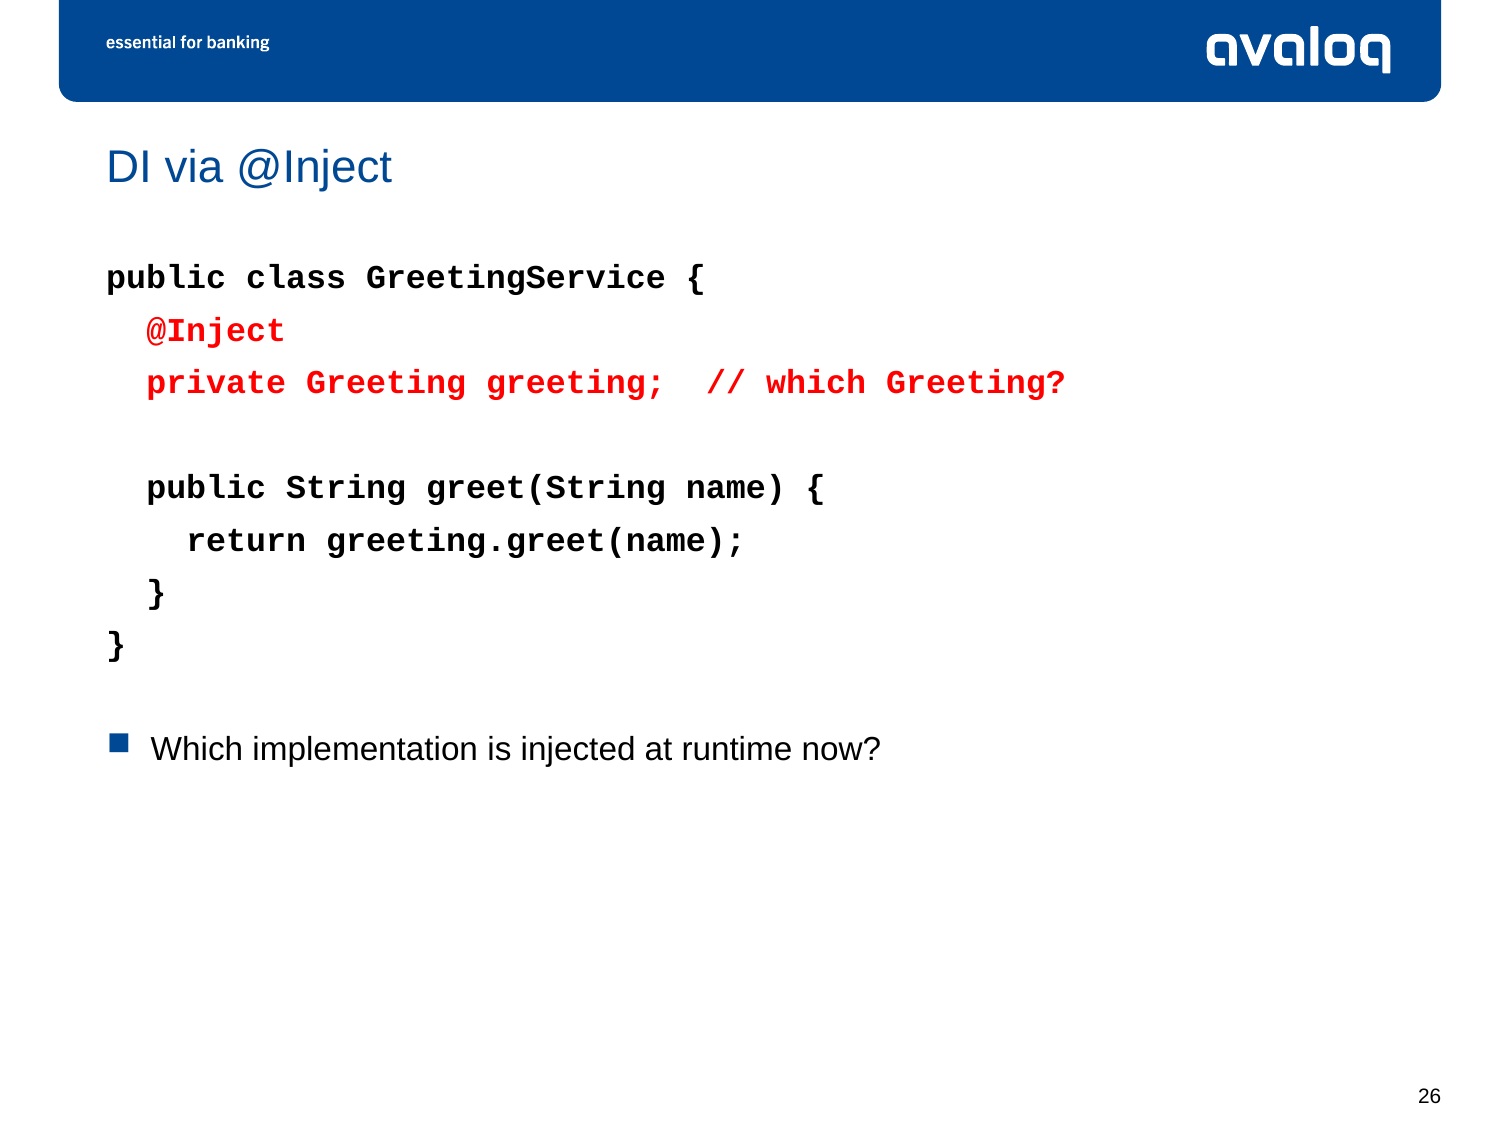

# DI via @Inject
public class GreetingService {
  @Inject
  private Greeting greeting;	// which Greeting?

  public String greet(String name) {
    return greeting.greet(name);
  }
}

Which implementation is injected at runtime now?
26